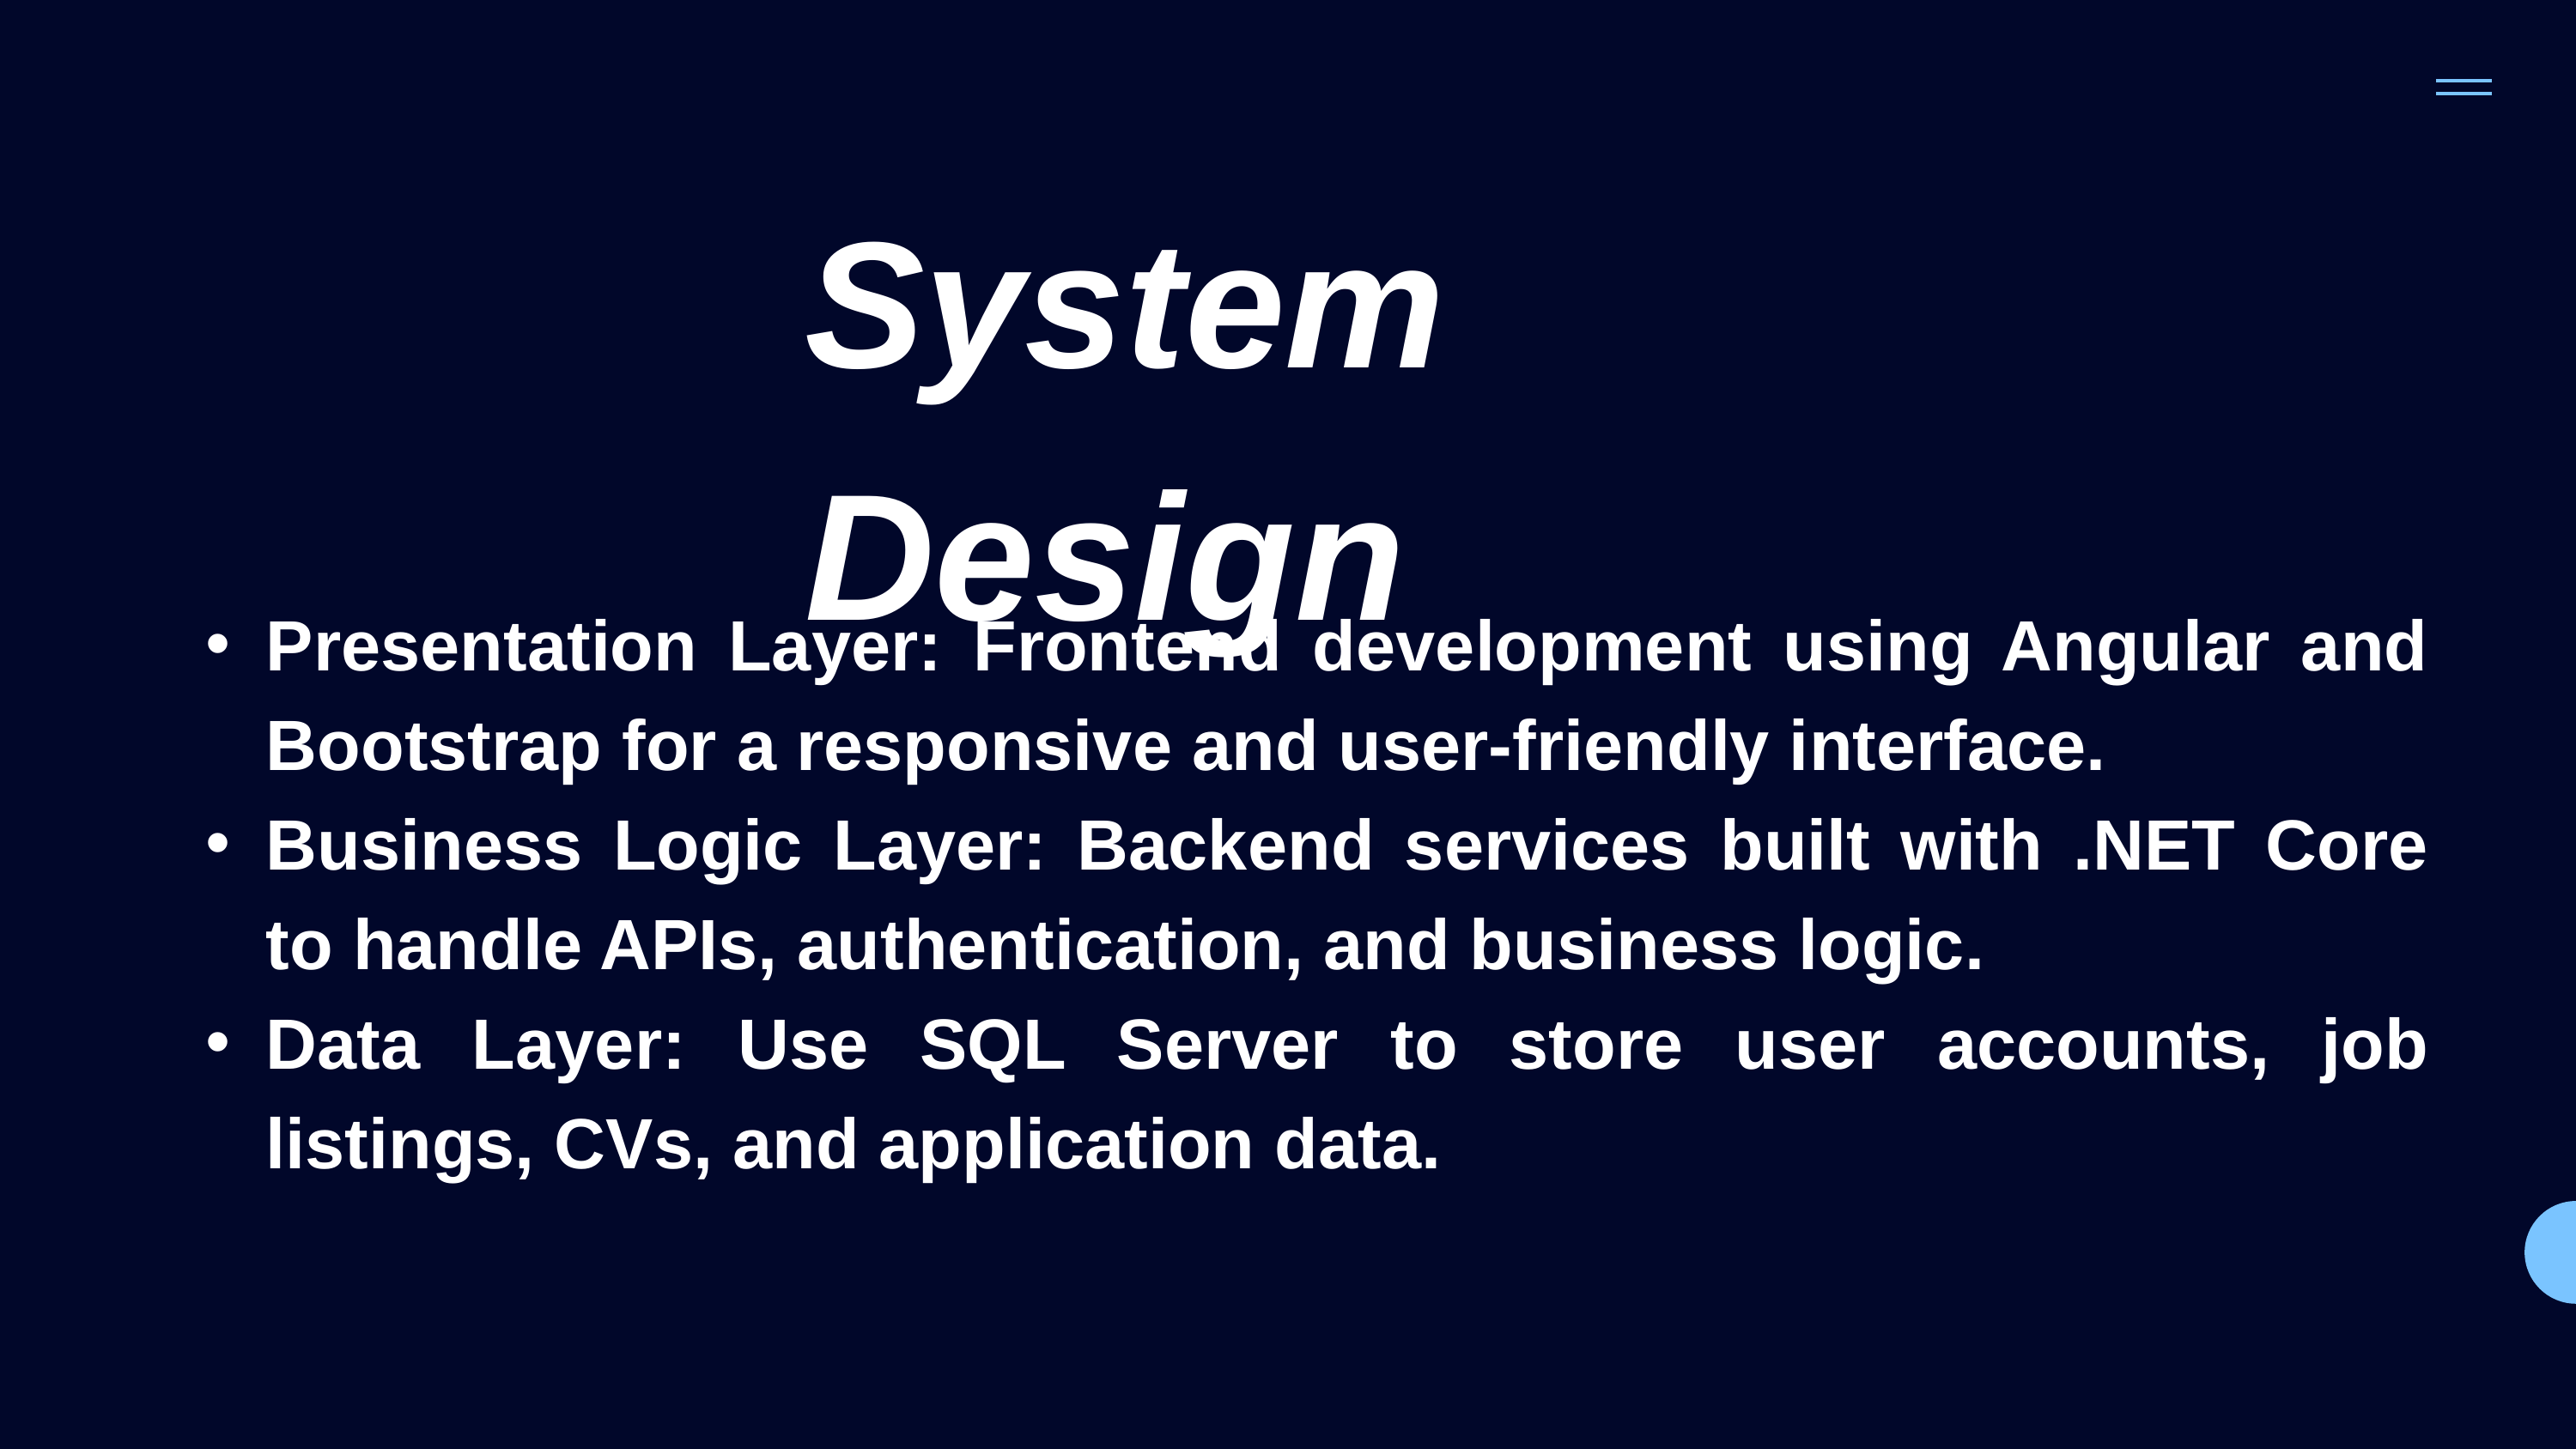

System Design
Presentation Layer: Frontend development using Angular and Bootstrap for a responsive and user-friendly interface.
Business Logic Layer: Backend services built with .NET Core to handle APIs, authentication, and business logic.
Data Layer: Use SQL Server to store user accounts, job listings, CVs, and application data.